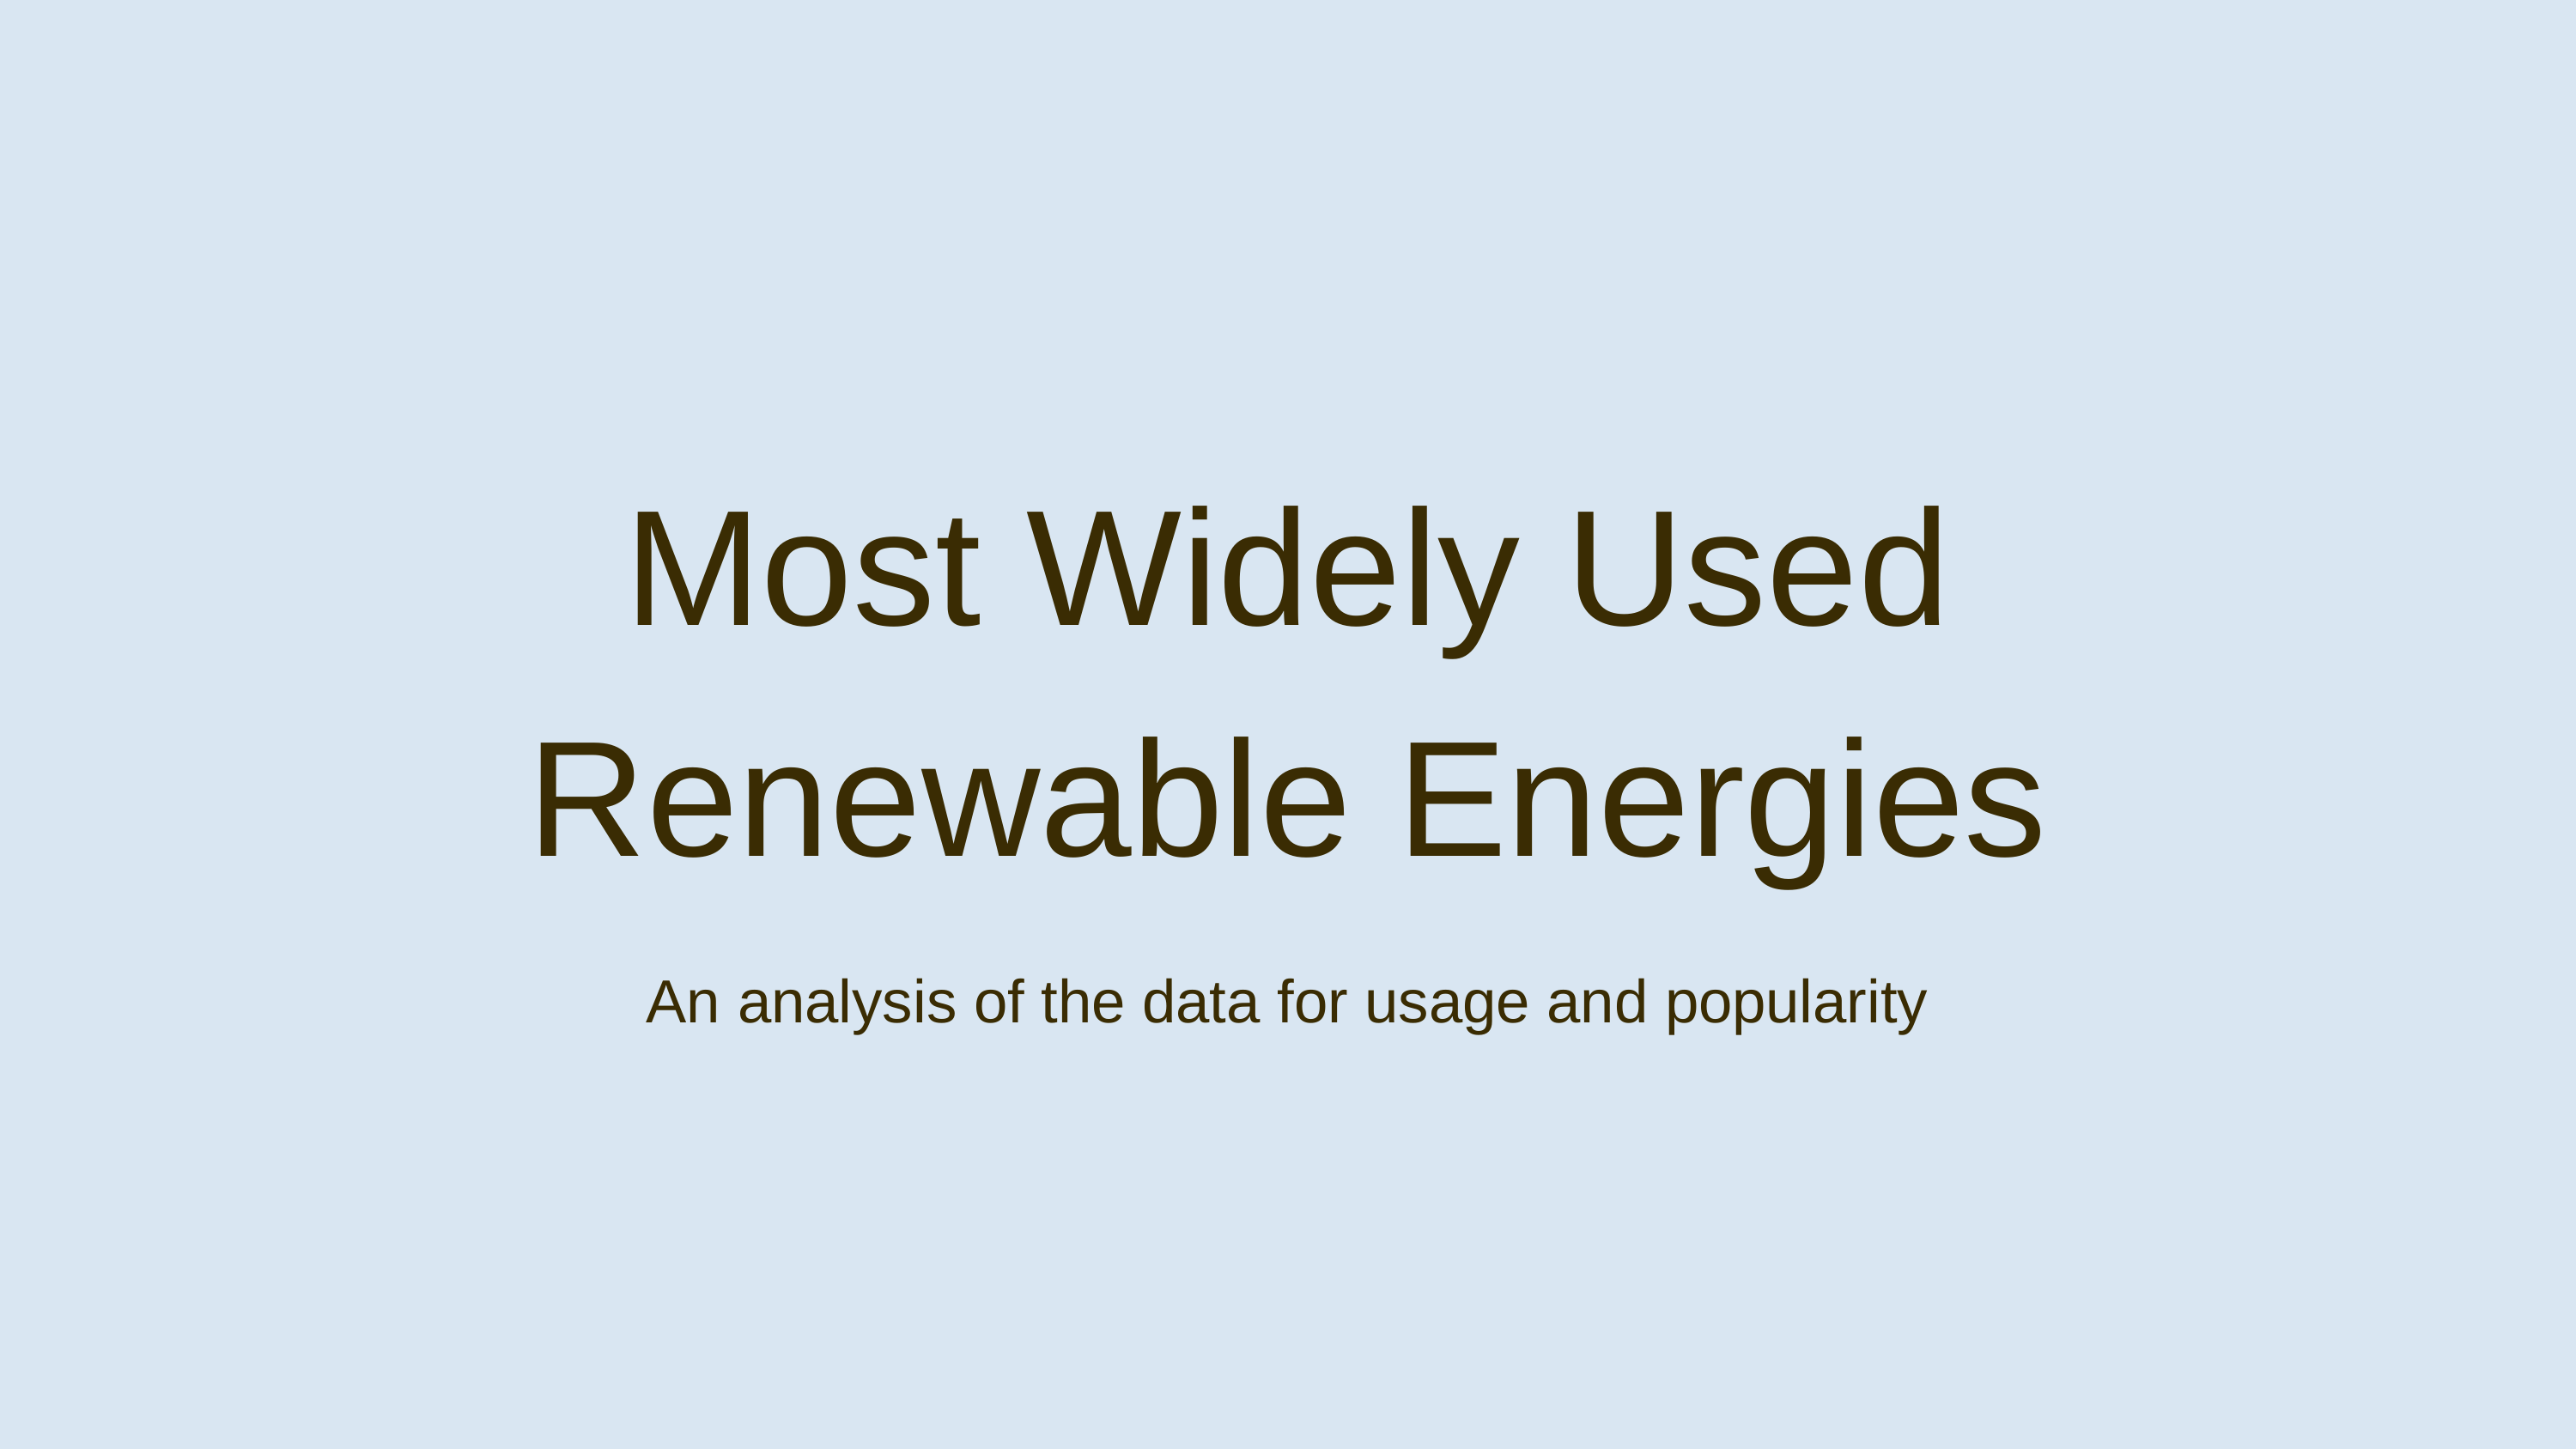

Most Widely Used
Renewable Energies
An analysis of the data for usage and popularity